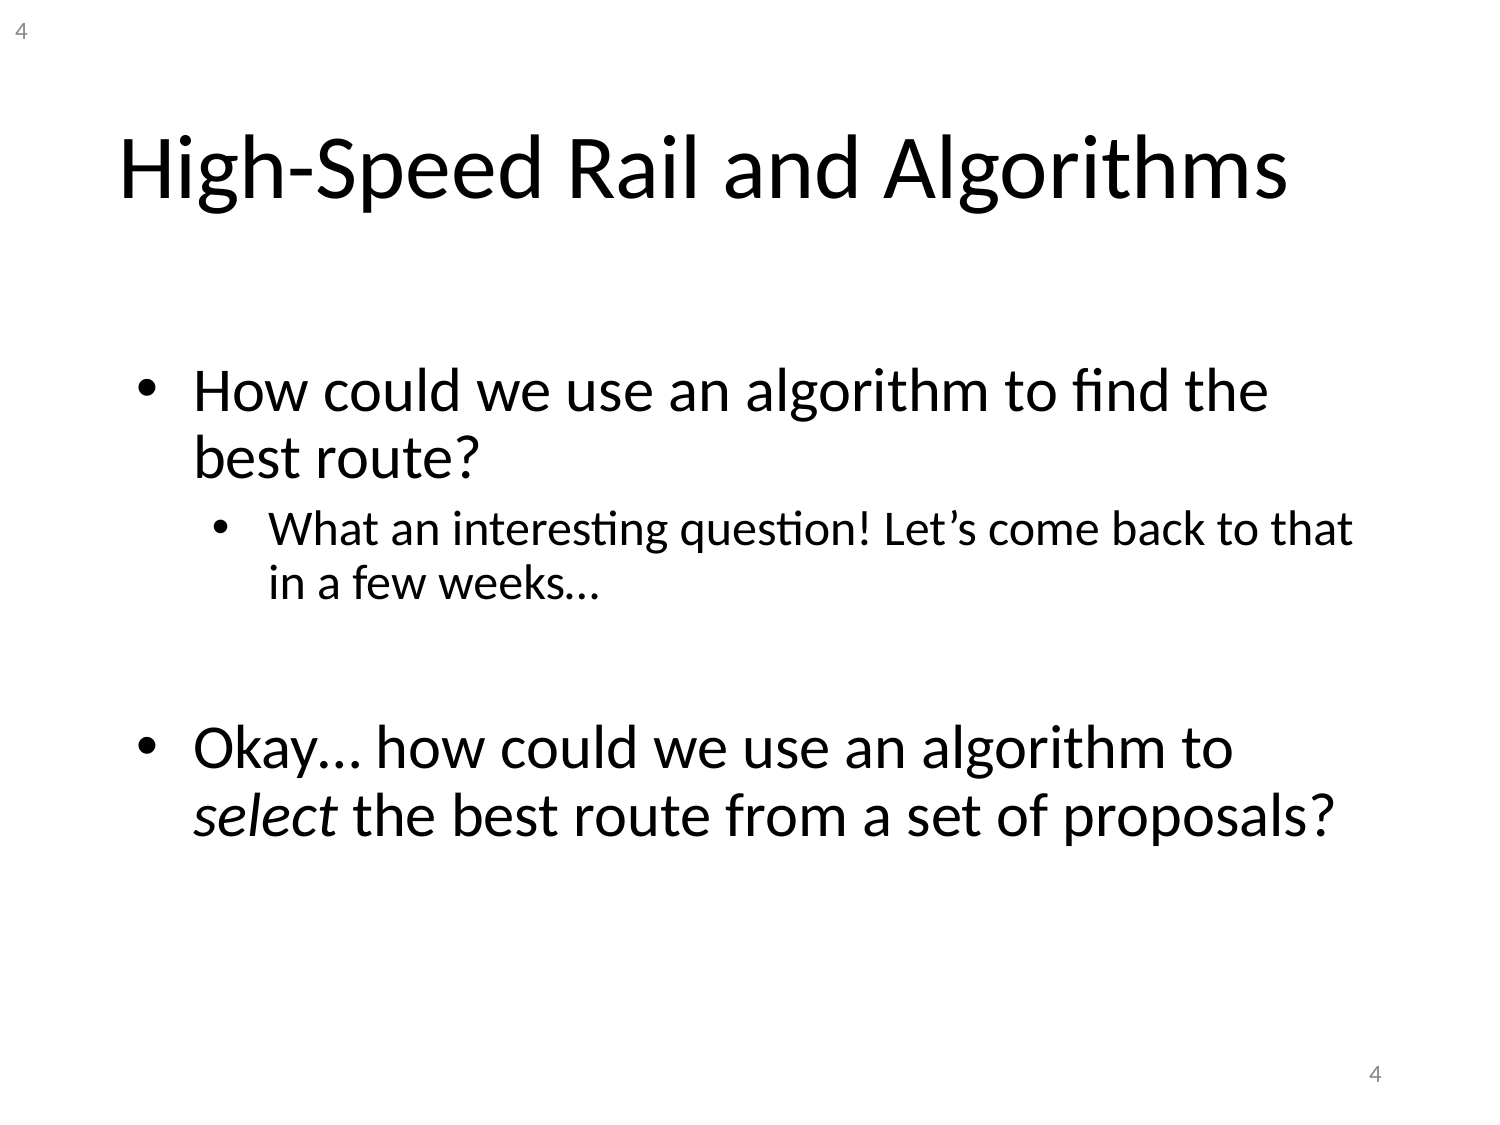

# High-Speed Rail and Algorithms

How could we use an algorithm to find the best route?
What an interesting question! Let’s come back to that in a few weeks…

Okay… how could we use an algorithm to select the best route from a set of proposals?
4